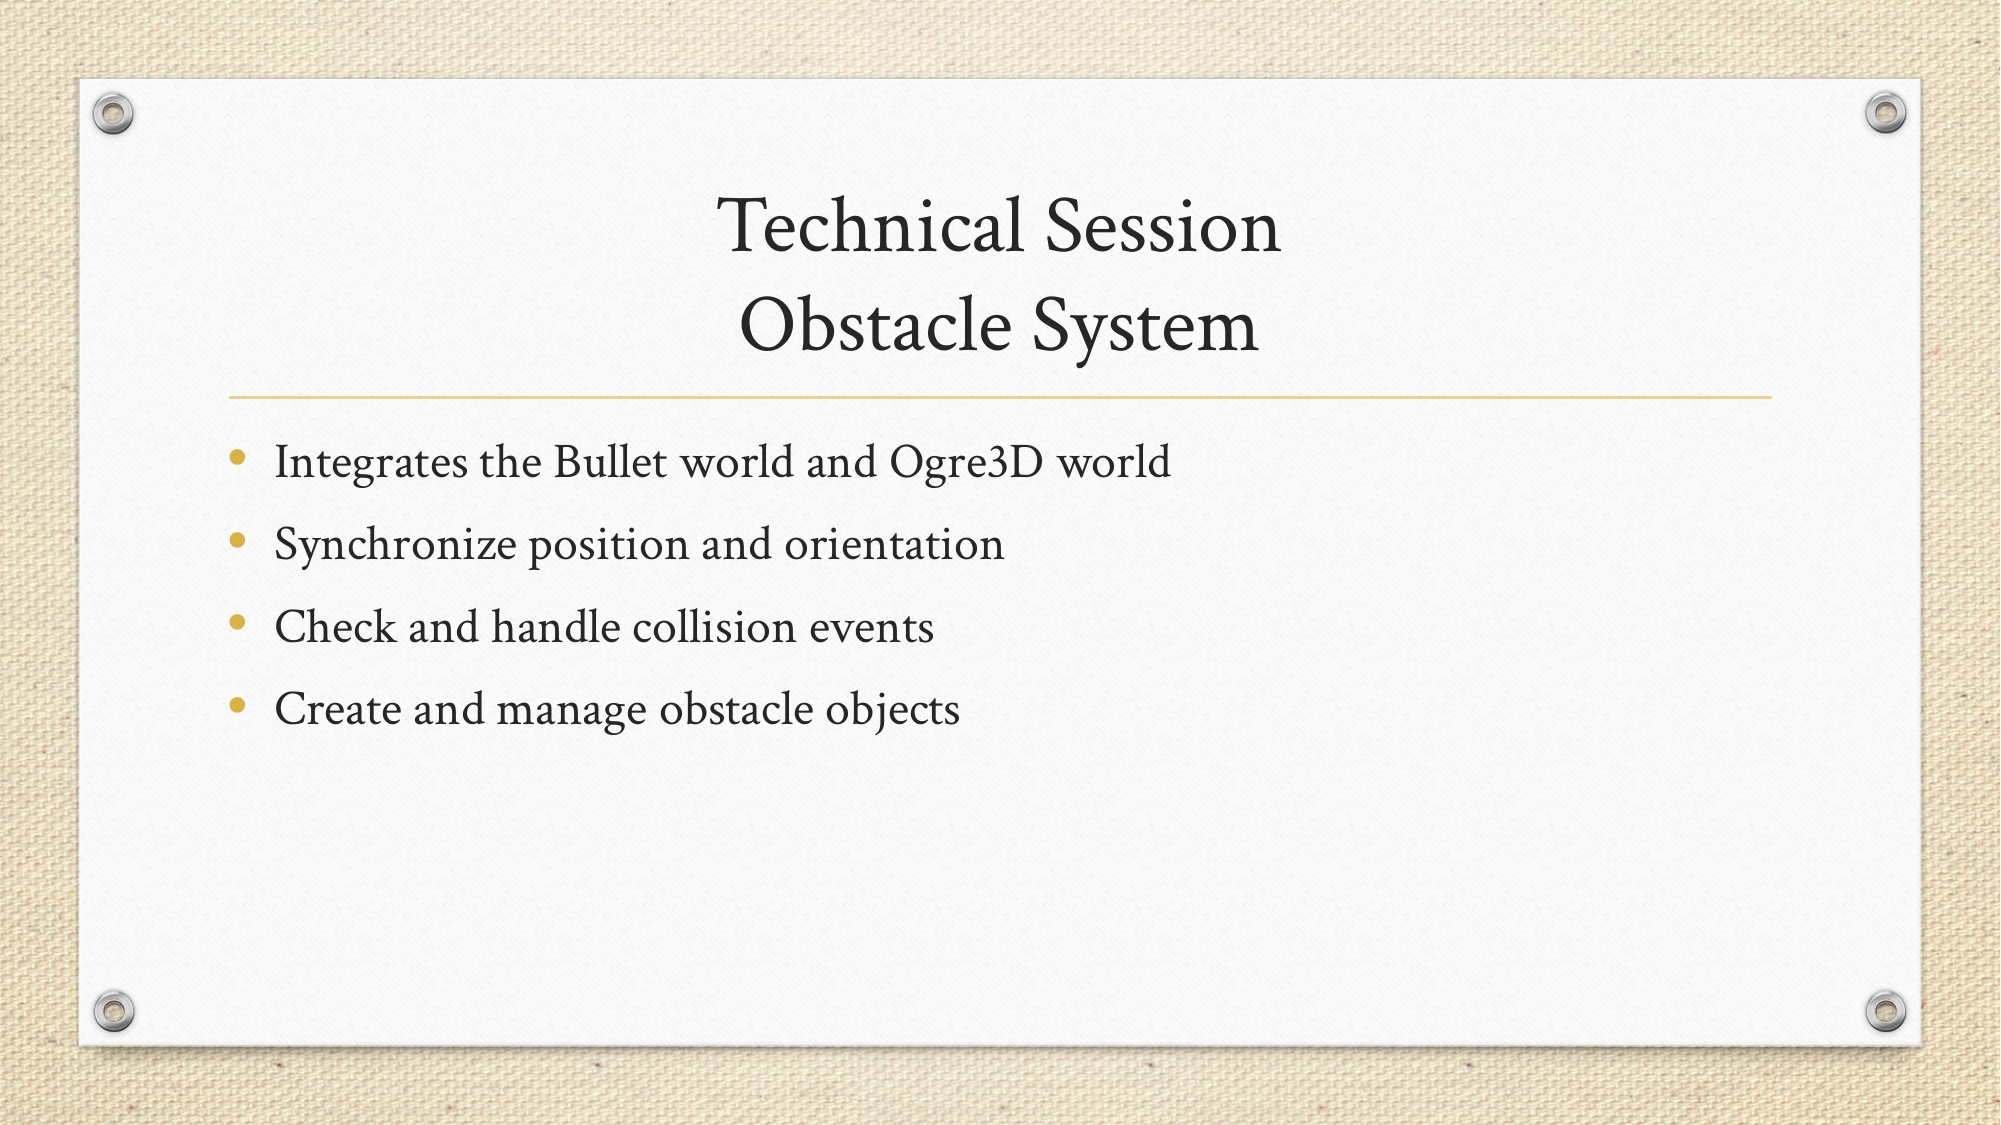

# Technical Session Obstacle System
Integrates the Bullet world and Ogre3D world
Synchronize position and orientation
Check and handle collision events
Create and manage obstacle objects